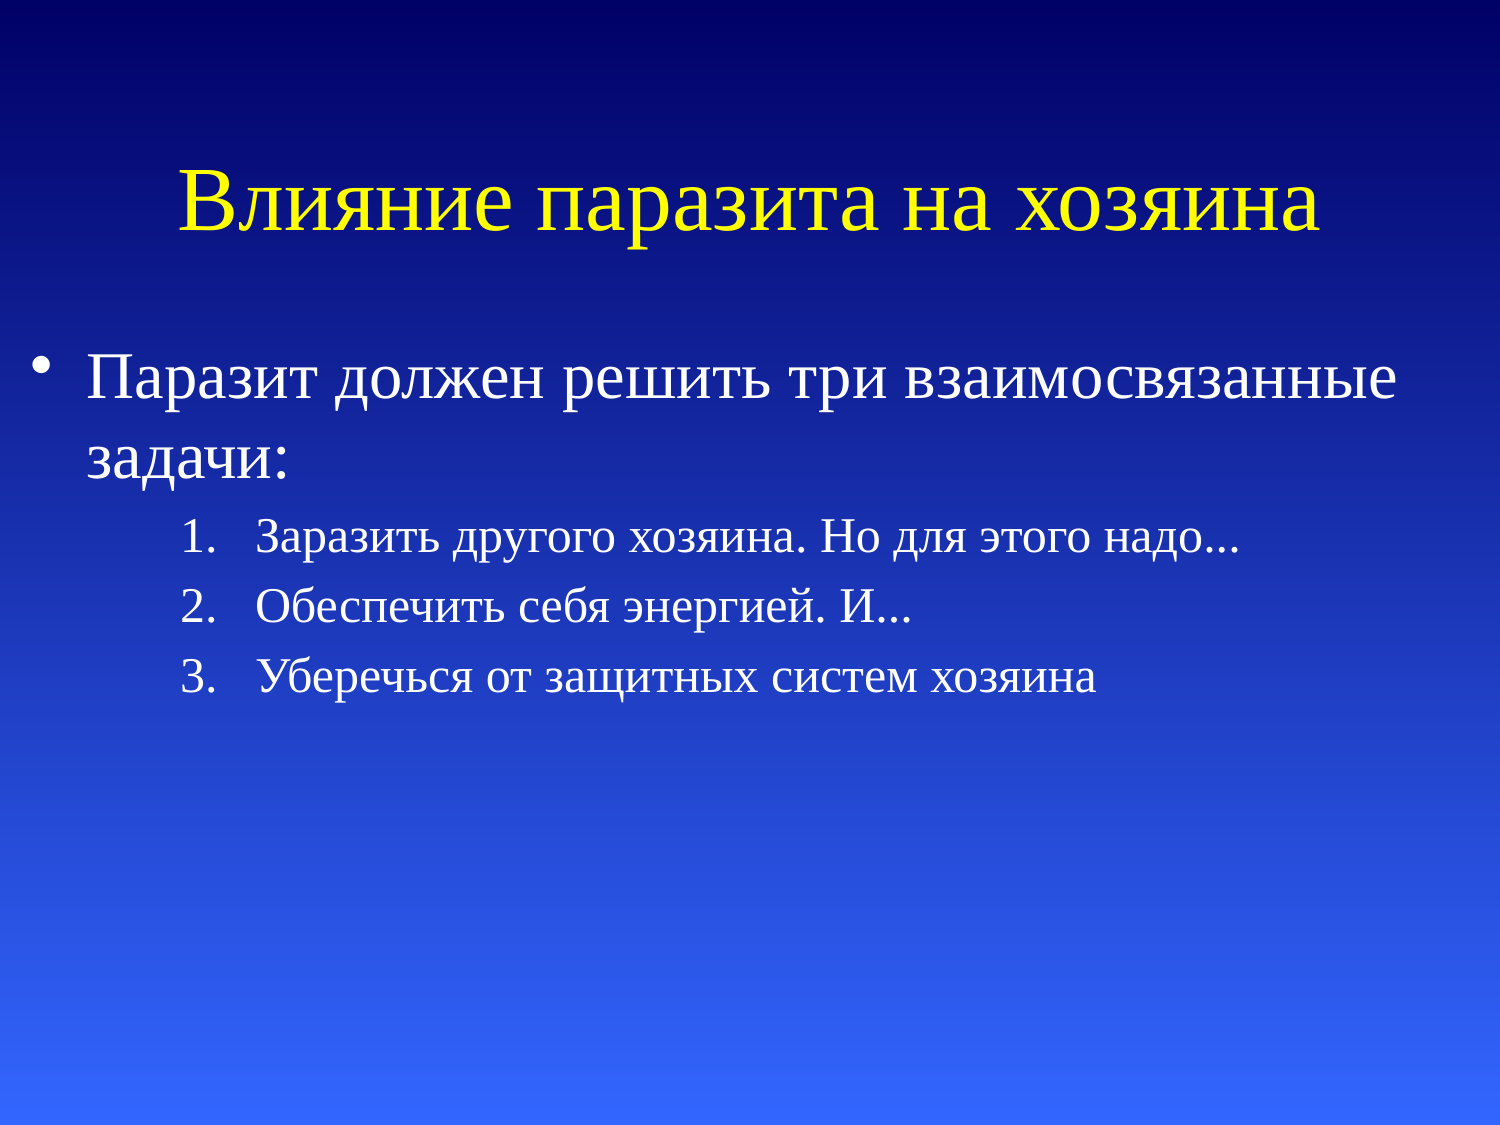

# Влияние паразита на хозяина
Паразит должен решить три взаимосвязанные задачи:
Заразить другого хозяина. Но для этого надо...
Обеспечить себя энергией. И...
Уберечься от защитных систем хозяина